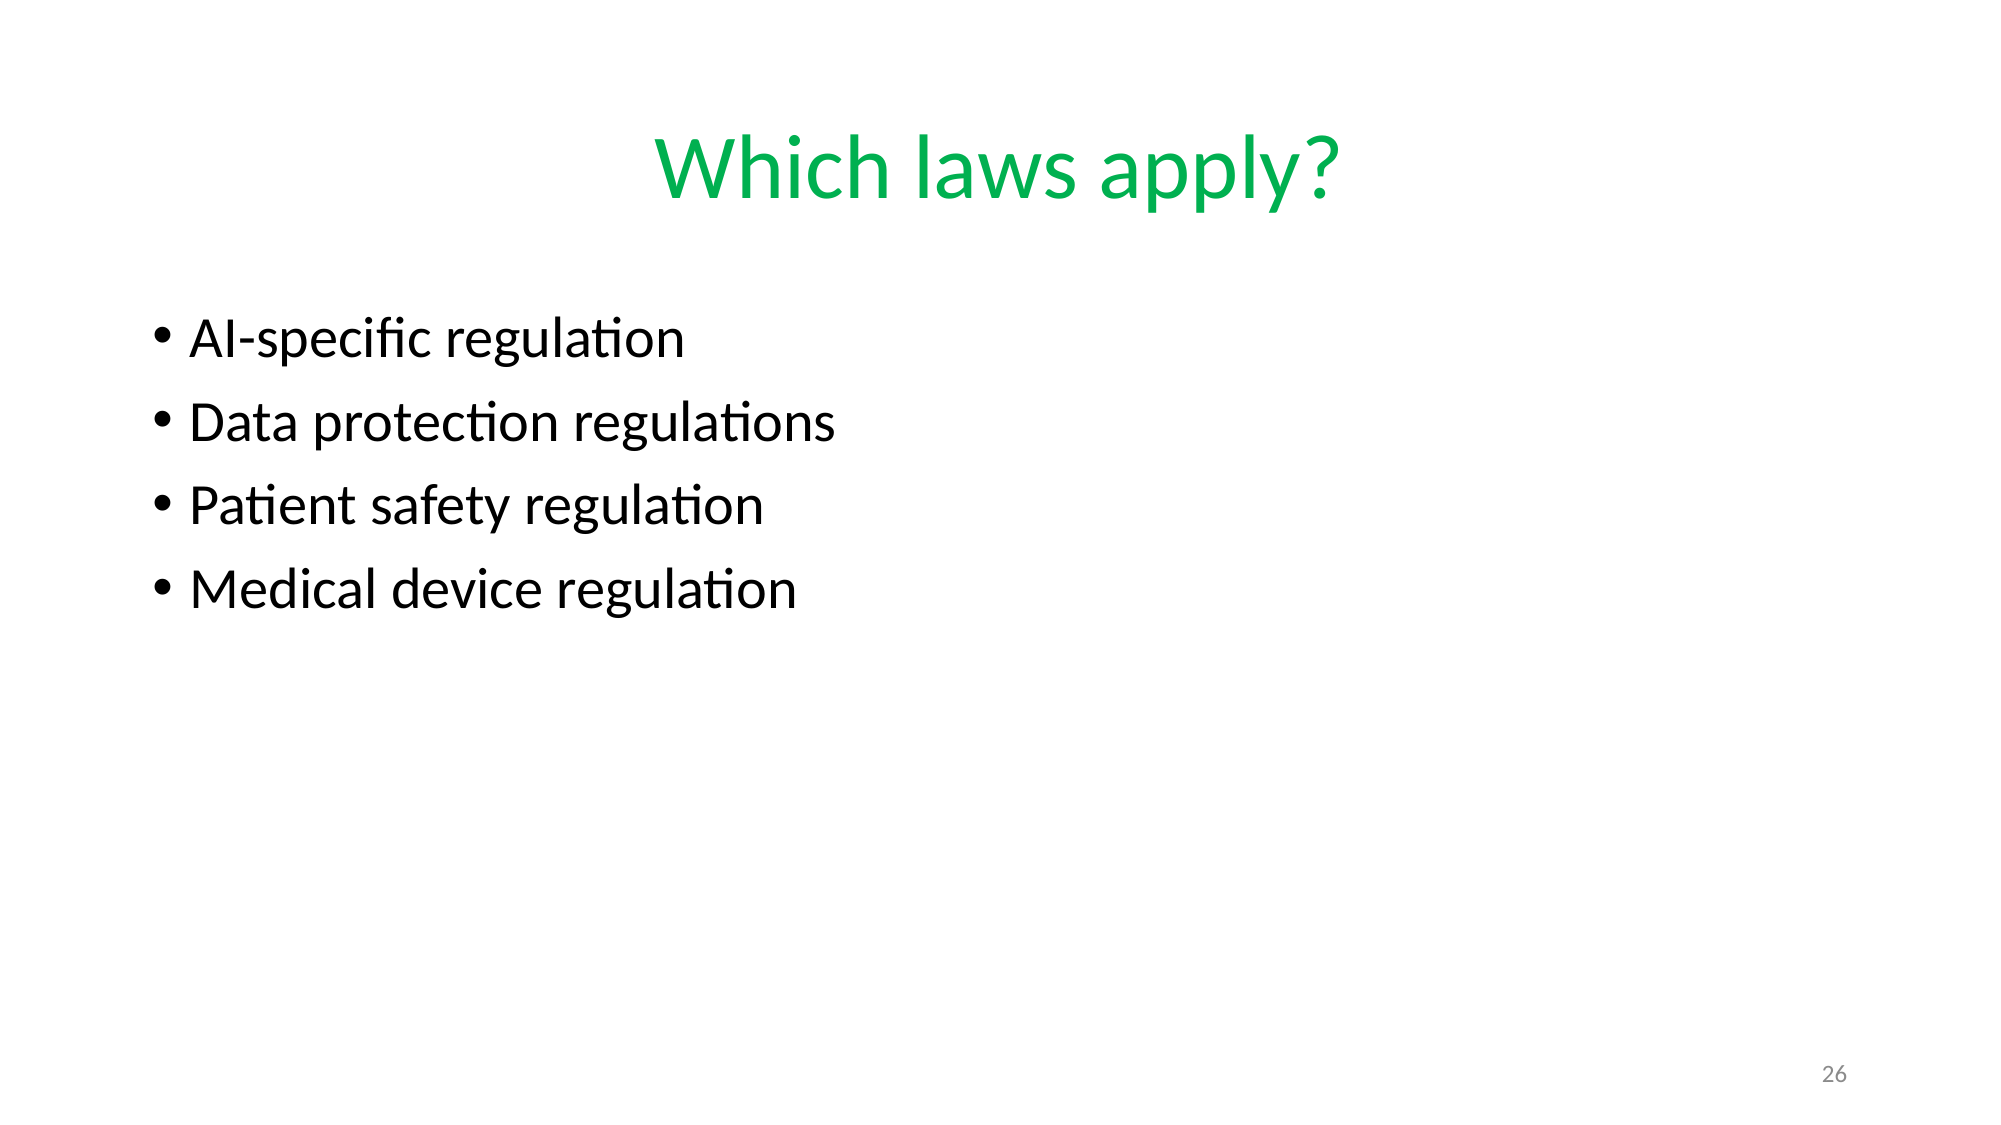

# Which laws apply?
AI-specific regulation
Data protection regulations
Patient safety regulation
Medical device regulation
26